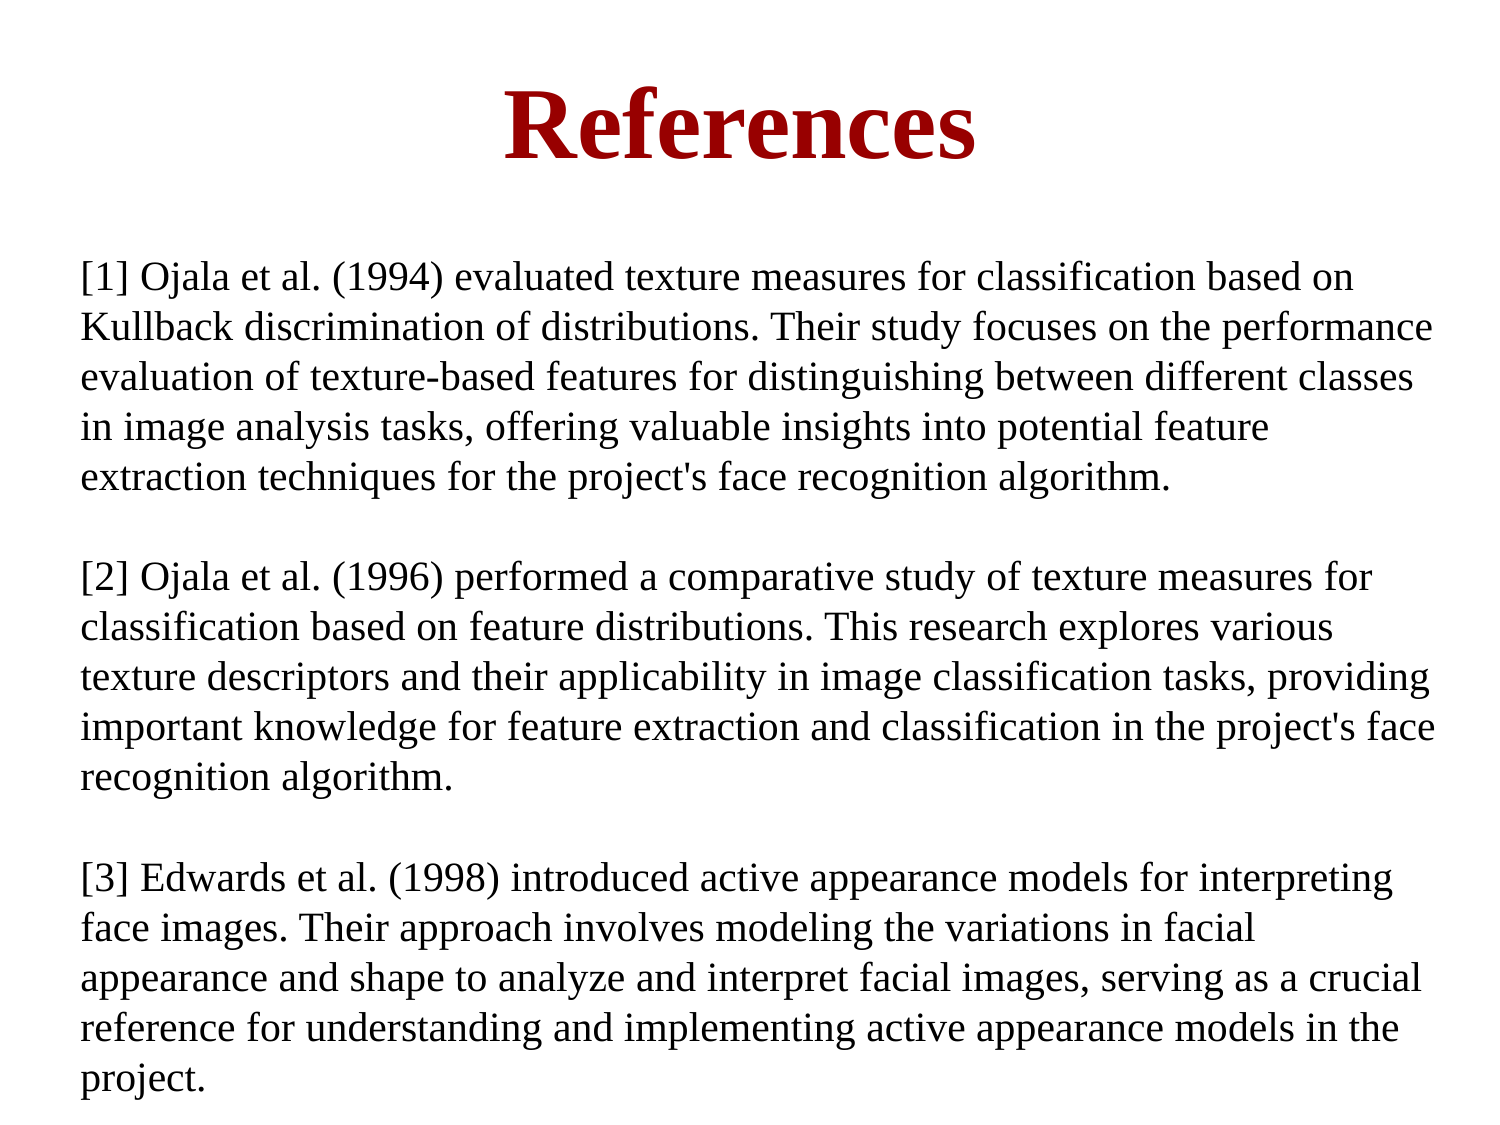

# References
[1] Ojala et al. (1994) evaluated texture measures for classification based on Kullback discrimination of distributions. Their study focuses on the performance evaluation of texture-based features for distinguishing between different classes in image analysis tasks, offering valuable insights into potential feature extraction techniques for the project's face recognition algorithm.

[2] Ojala et al. (1996) performed a comparative study of texture measures for classification based on feature distributions. This research explores various texture descriptors and their applicability in image classification tasks, providing important knowledge for feature extraction and classification in the project's face recognition algorithm.

[3] Edwards et al. (1998) introduced active appearance models for interpreting face images. Their approach involves modeling the variations in facial appearance and shape to analyze and interpret facial images, serving as a crucial reference for understanding and implementing active appearance models in the project.